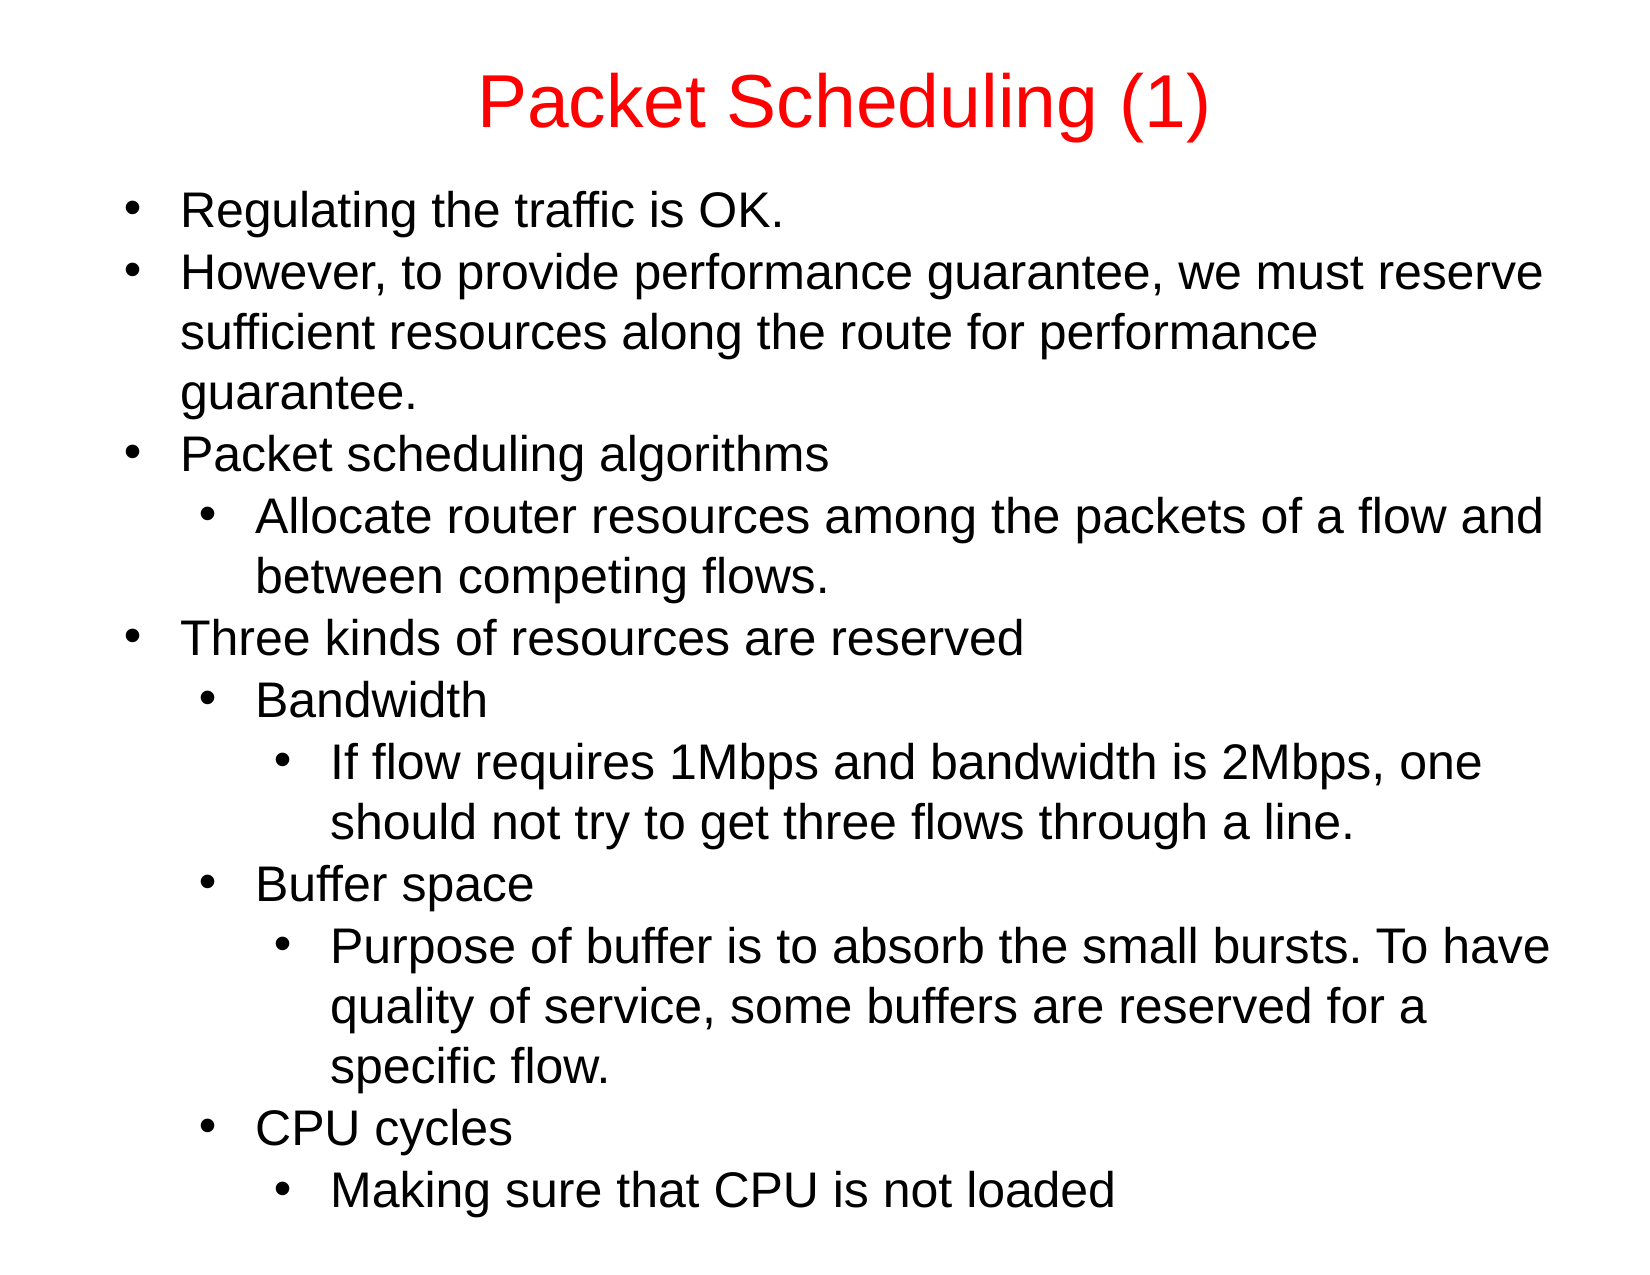

# Packet Scheduling (1)
Regulating the traffic is OK.
However, to provide performance guarantee, we must reserve sufficient resources along the route for performance guarantee.
Packet scheduling algorithms
Allocate router resources among the packets of a flow and between competing flows.
Three kinds of resources are reserved
Bandwidth
If flow requires 1Mbps and bandwidth is 2Mbps, one should not try to get three flows through a line.
Buffer space
Purpose of buffer is to absorb the small bursts. To have quality of service, some buffers are reserved for a specific flow.
CPU cycles
Making sure that CPU is not loaded